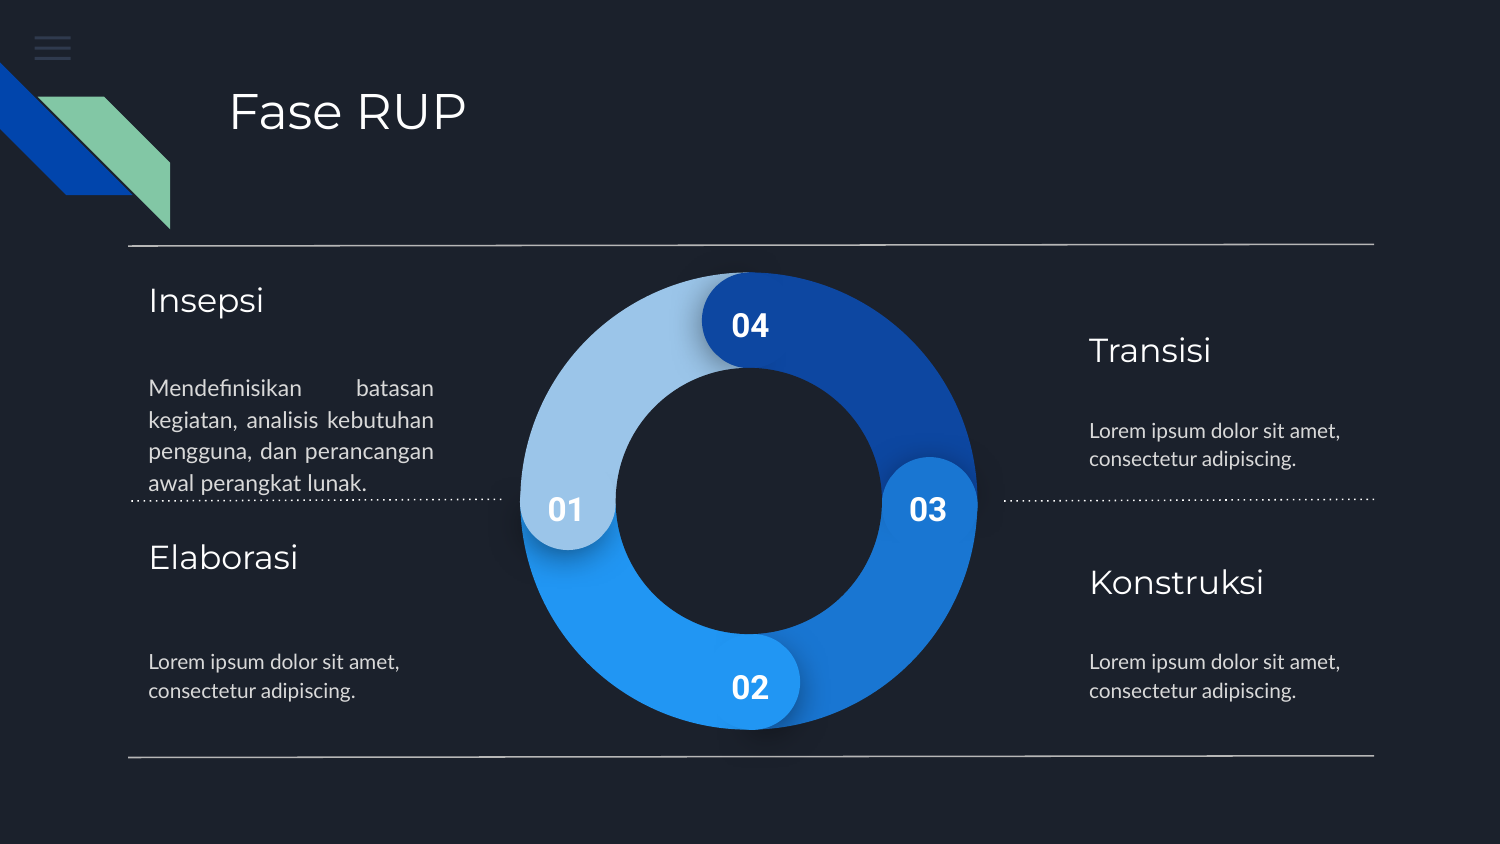

# Fase RUP

Insepsi

04
Transisi

Lorem ipsum dolor sit amet, consectetur adipiscing.
Mendefinisikan batasan kegiatan, analisis kebutuhan pengguna, dan perancangan awal perangkat lunak.

01
03
Elaborasi
Konstruksi
Lorem ipsum dolor sit amet, consectetur adipiscing.
Lorem ipsum dolor sit amet, consectetur adipiscing.

02